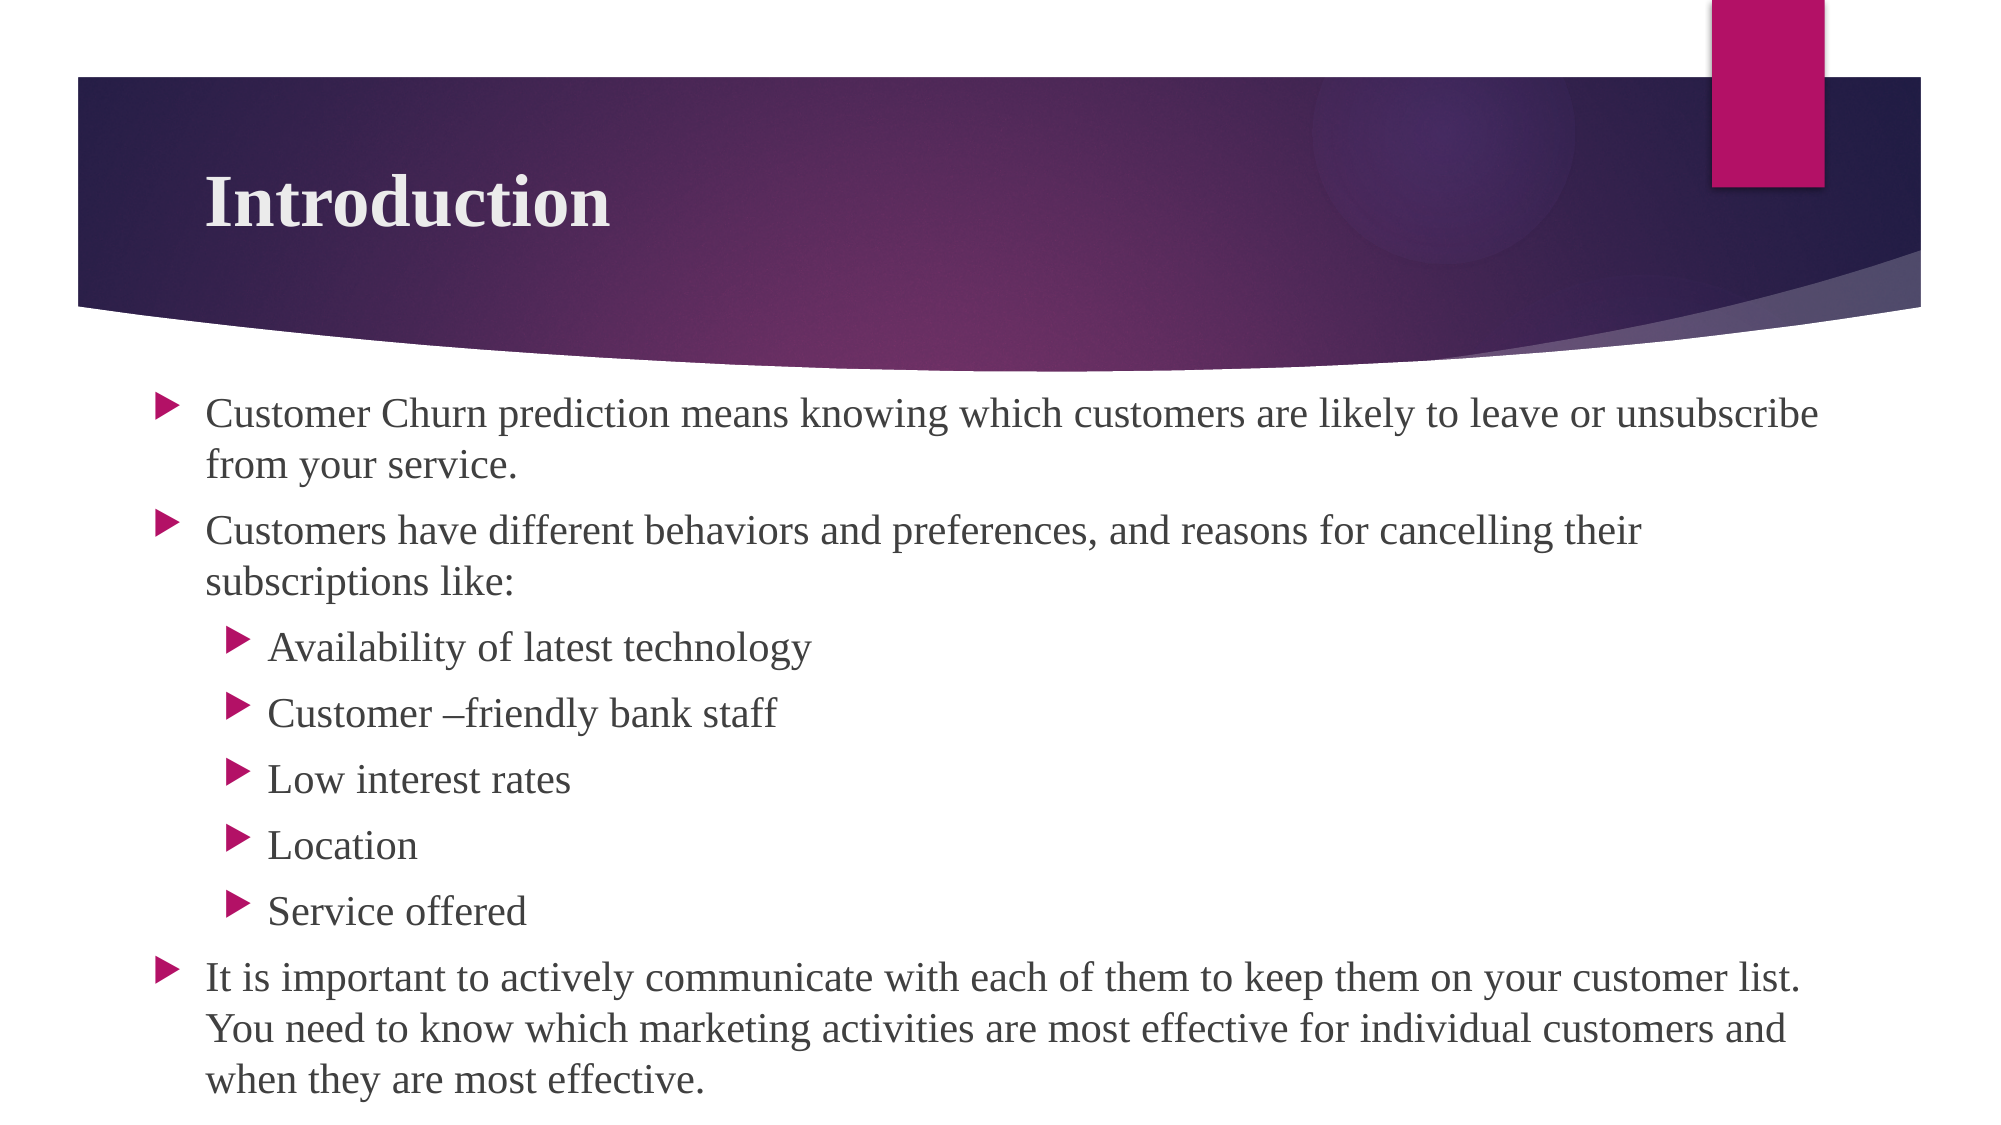

# Introduction
Customer Churn prediction means knowing which customers are likely to leave or unsubscribe from your service.
Customers have different behaviors and preferences, and reasons for cancelling their subscriptions like:
Availability of latest technology
Customer –friendly bank staff
Low interest rates
Location
Service offered
It is important to actively communicate with each of them to keep them on your customer list. You need to know which marketing activities are most effective for individual customers and when they are most effective.